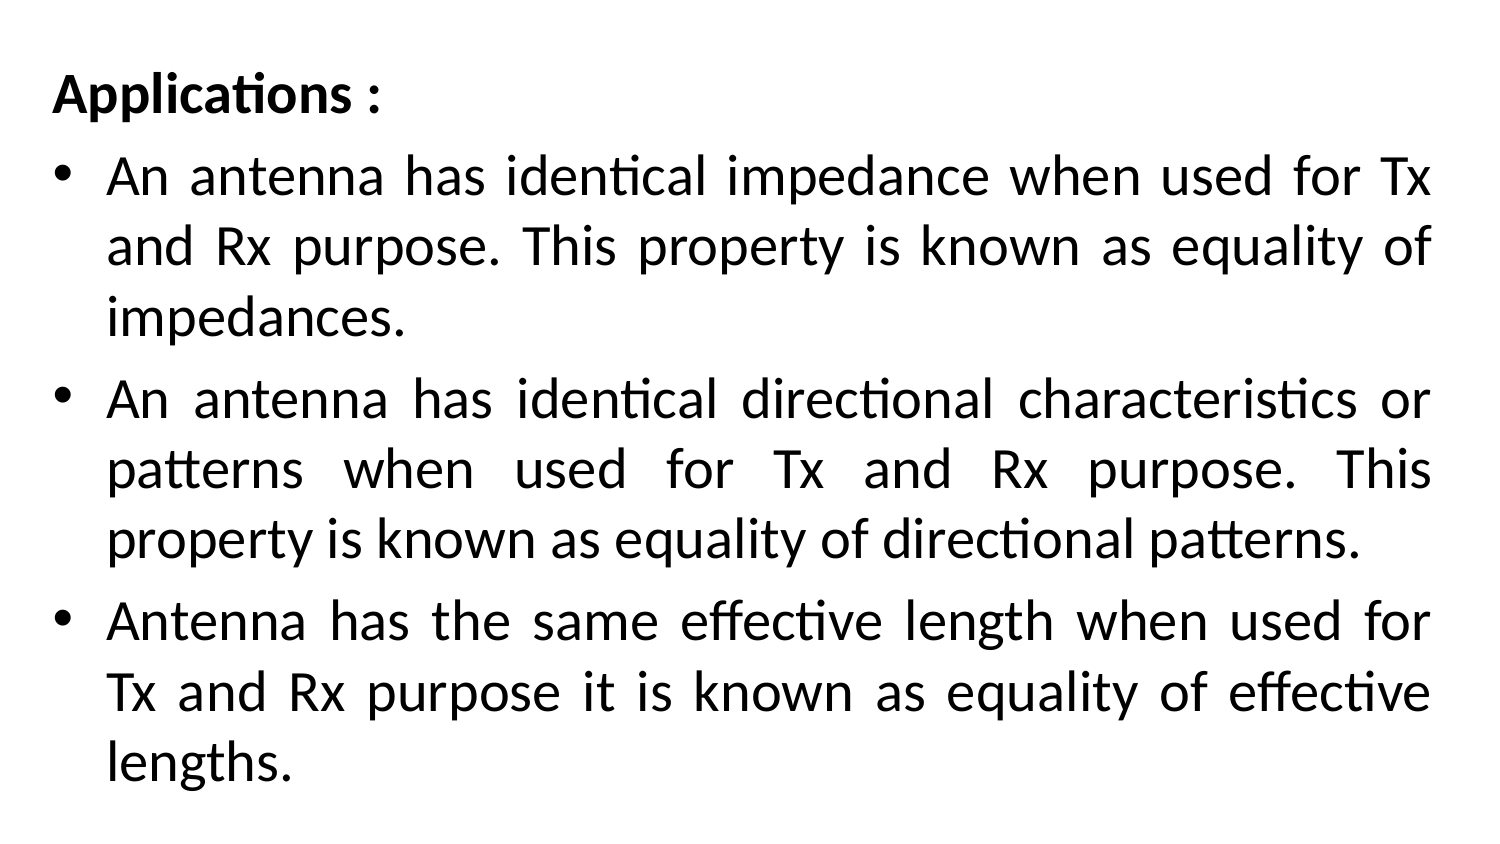

Applications :
An antenna has identical impedance when used for Tx and Rx purpose. This property is known as equality of impedances.
An antenna has identical directional characteristics or patterns when used for Tx and Rx purpose. This property is known as equality of directional patterns.
Antenna has the same effective length when used for Tx and Rx purpose it is known as equality of effective lengths.